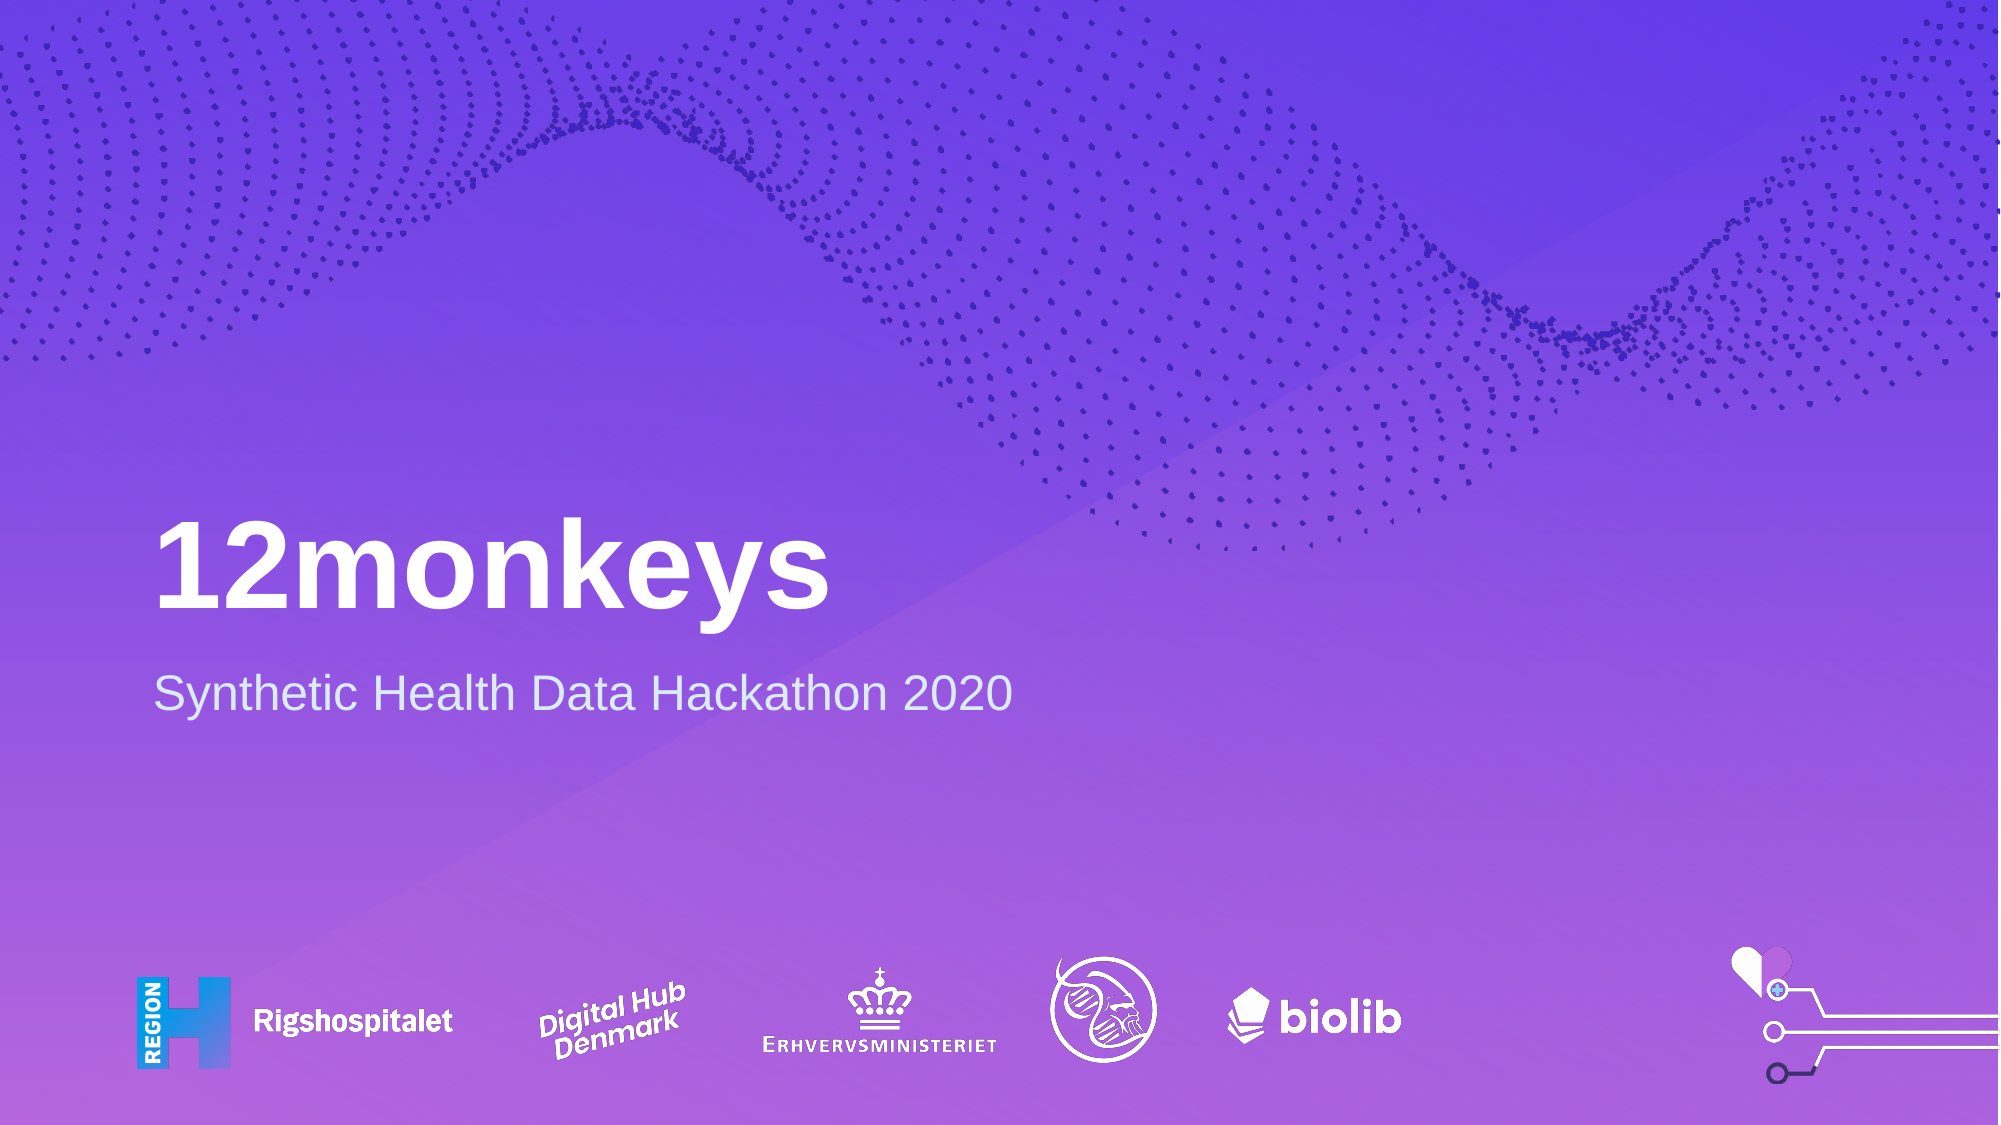

# 12monkeys
Synthetic Health Data Hackathon 2020